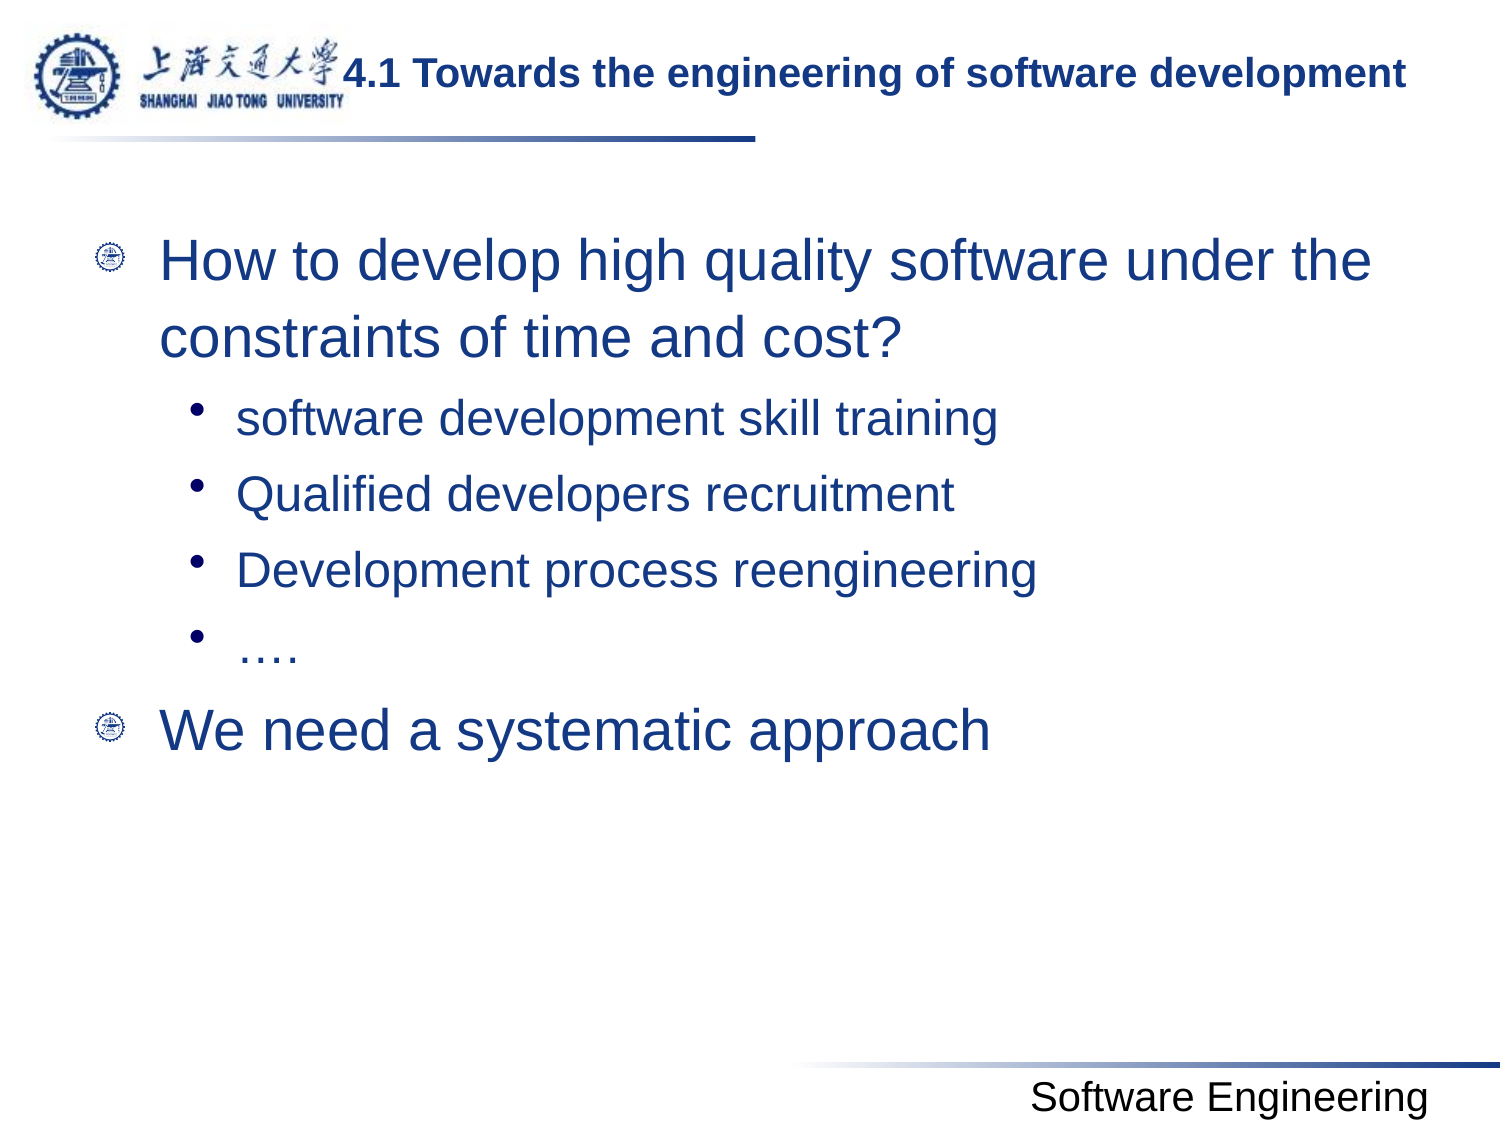

# 4.1 Towards the engineering of software development
How to develop high quality software under the constraints of time and cost?
software development skill training
Qualified developers recruitment
Development process reengineering
….
We need a systematic approach